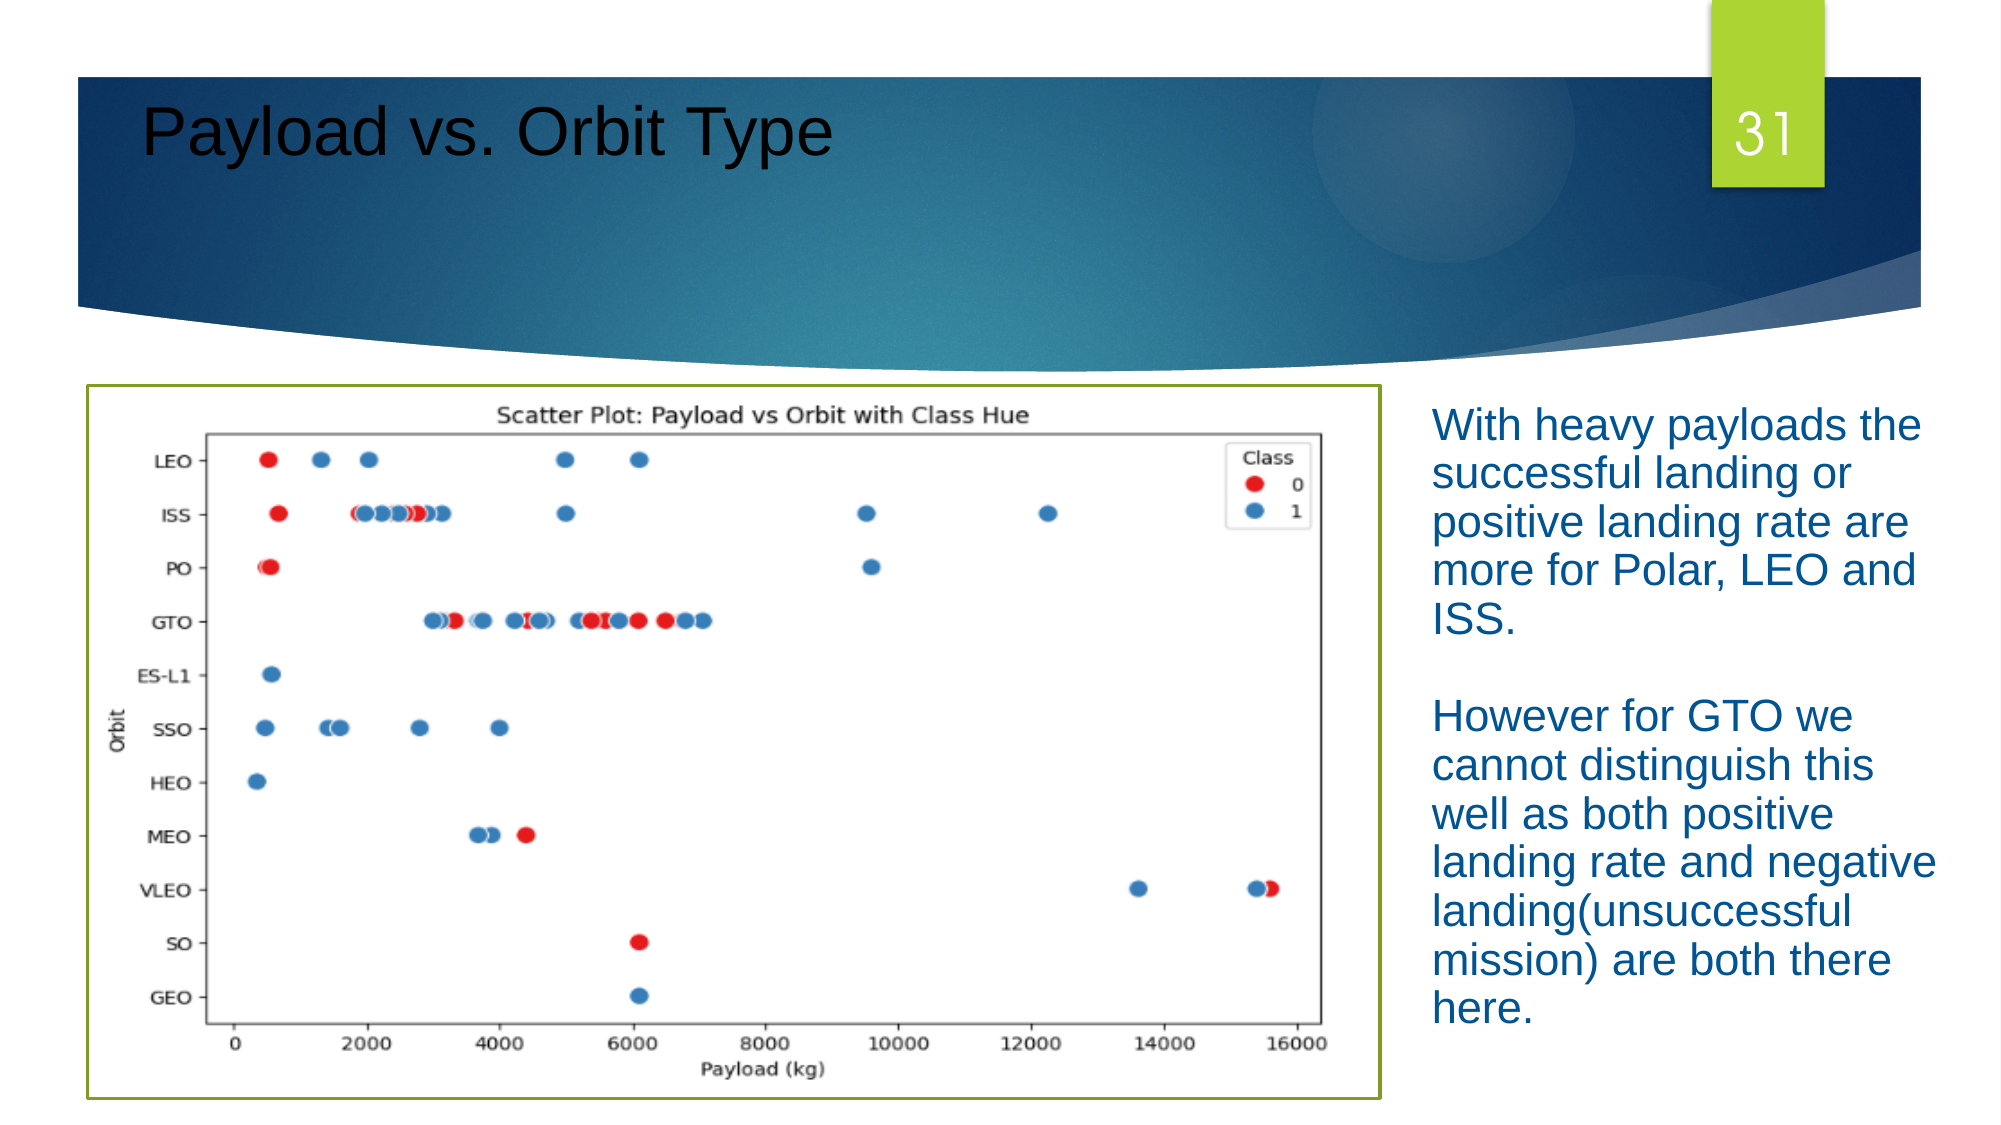

31
Payload vs. Orbit Type

With heavy payloads the successful landing or positive landing rate are more for Polar, LEO and ISS.

However for GTO we cannot distinguish this well as both positive landing rate and negative landing(unsuccessful mission) are both there here.